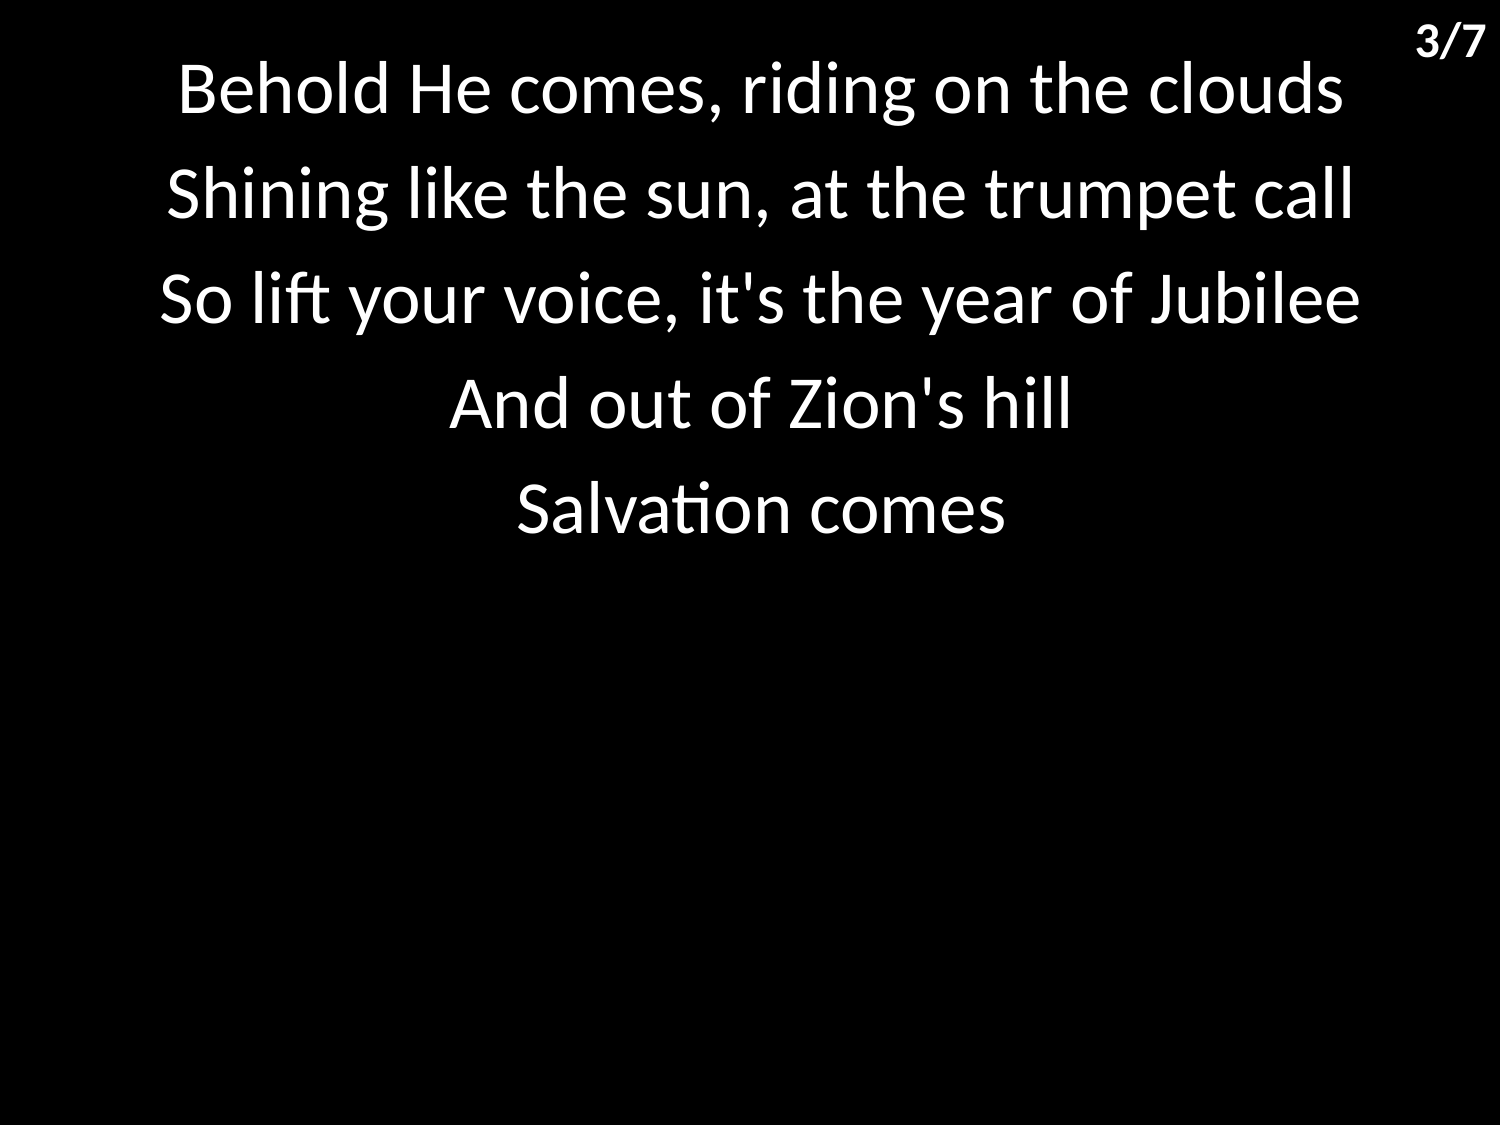

3/7
Behold He comes, riding on the clouds
Shining like the sun, at the trumpet call
So lift your voice, it's the year of Jubilee
And out of Zion's hill
Salvation comes